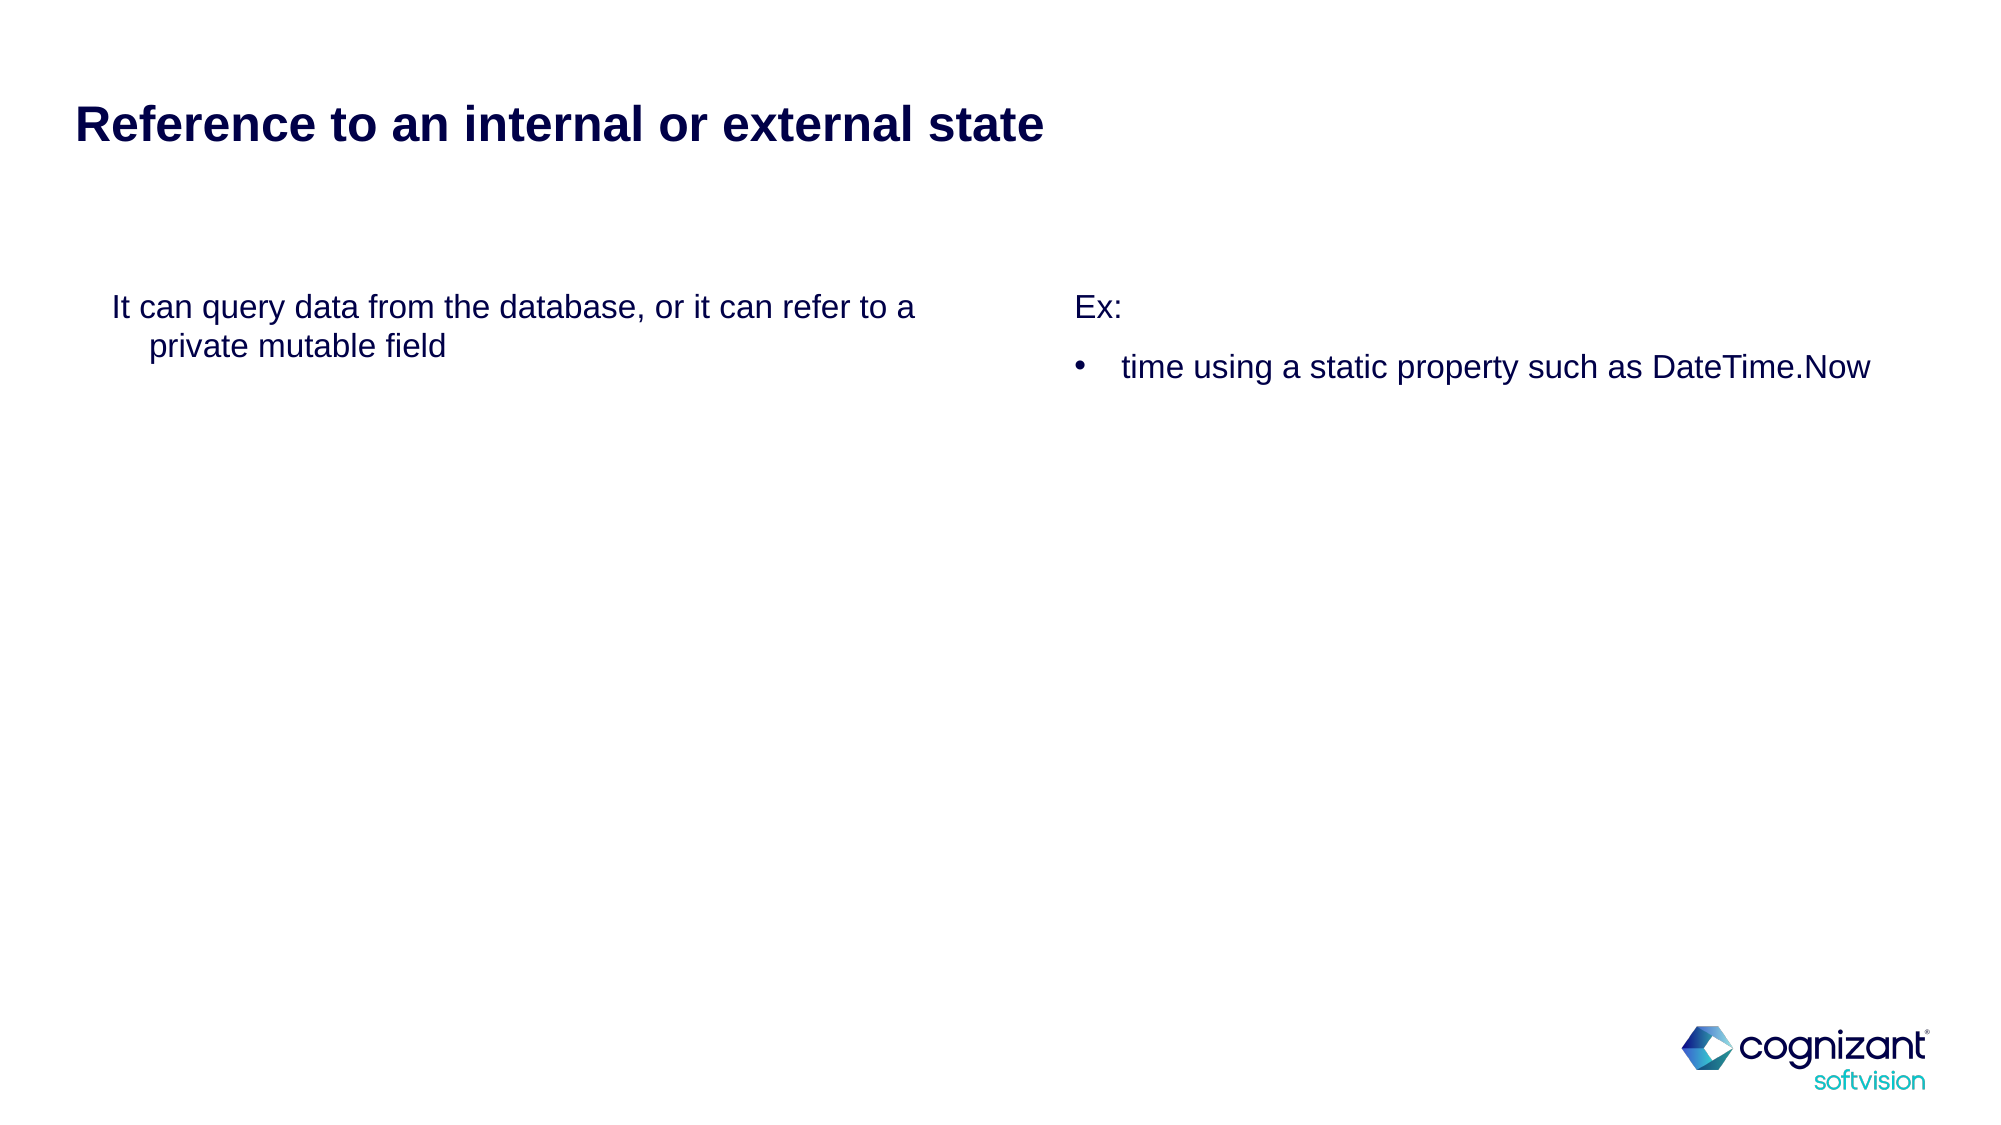

# Reference to an internal or external state

It can query data from the database, or it can refer to a private mutable field

Ex:
 time using a static property such as DateTime.Now